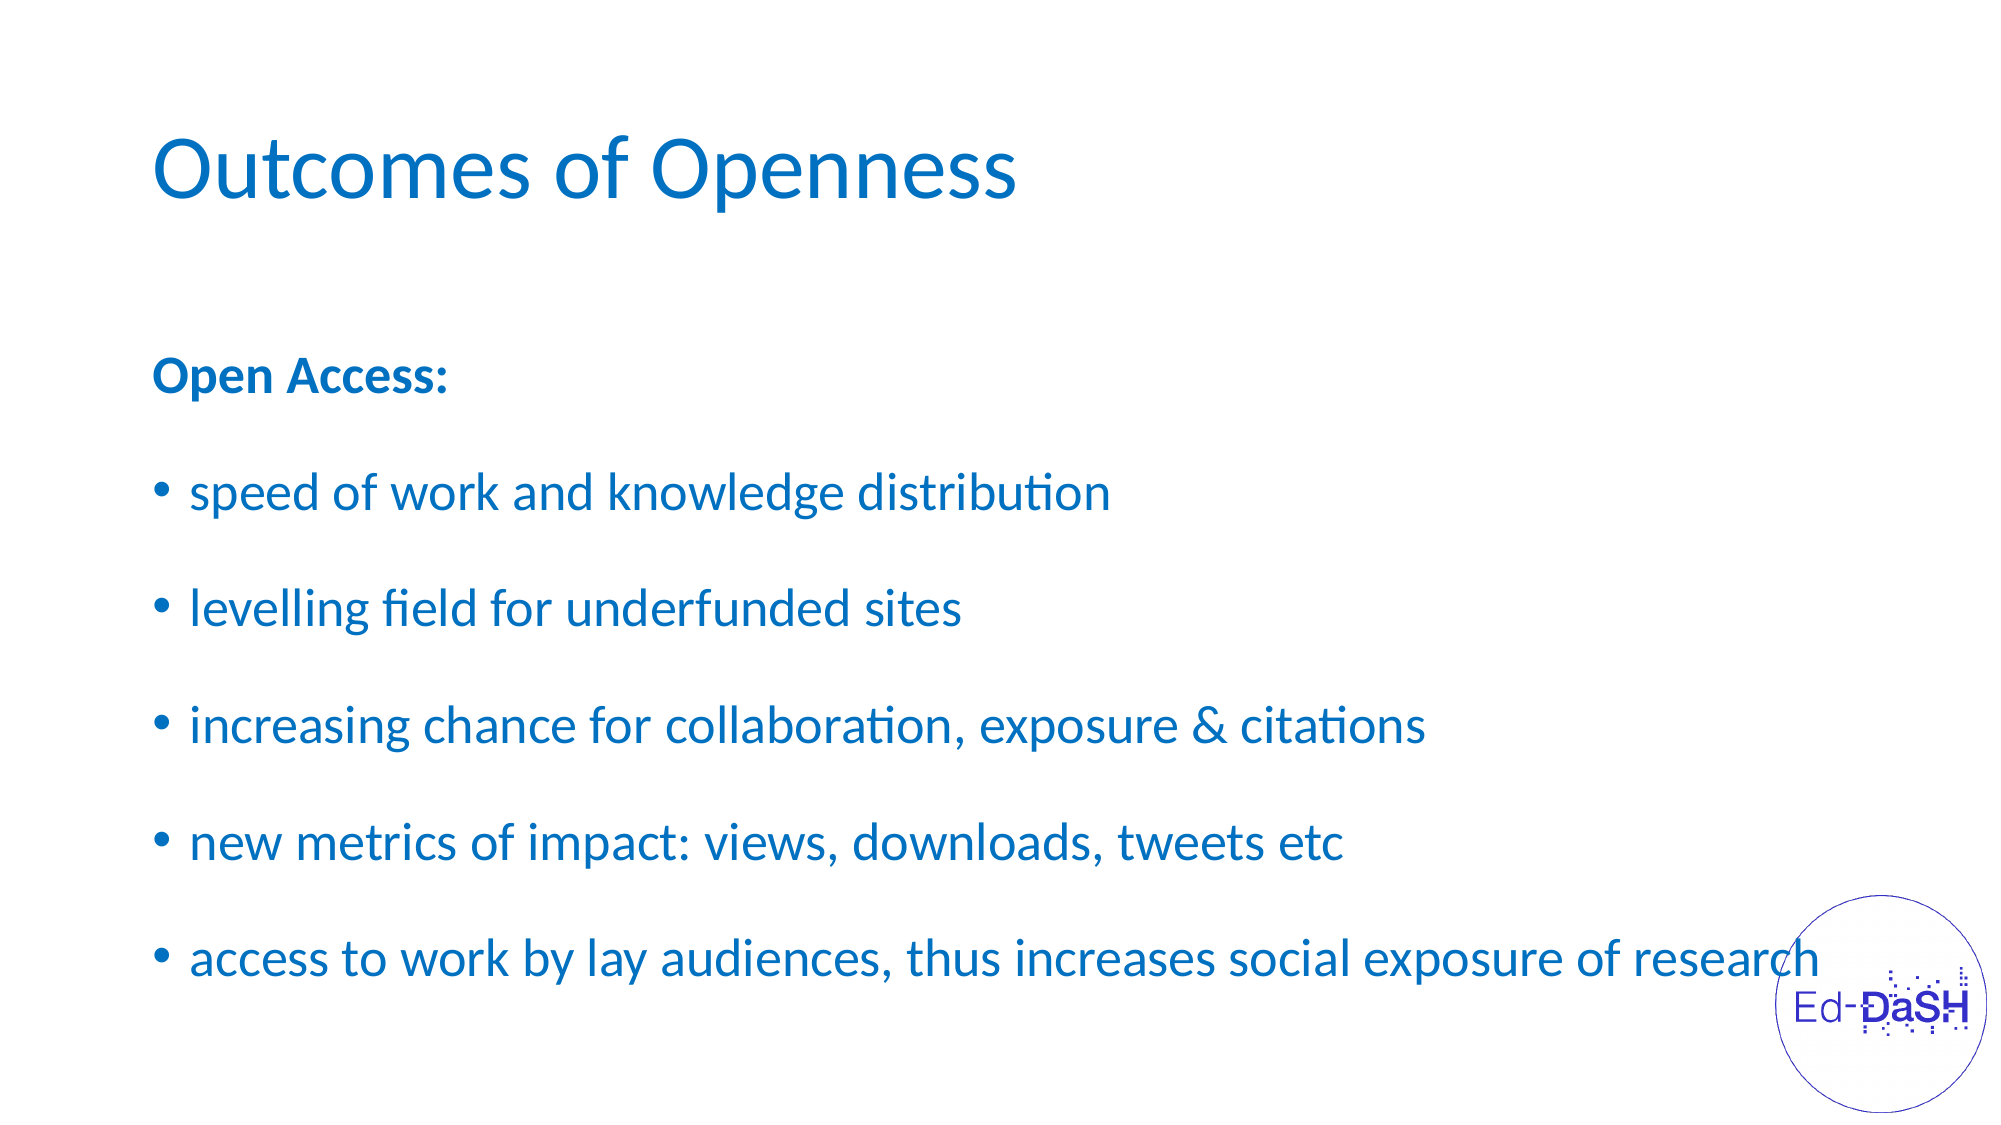

# Outcomes of Openness
Open Access:
speed of work and knowledge distribution
levelling field for underfunded sites
increasing chance for collaboration, exposure & citations
new metrics of impact: views, downloads, tweets etc
access to work by lay audiences, thus increases social exposure of research